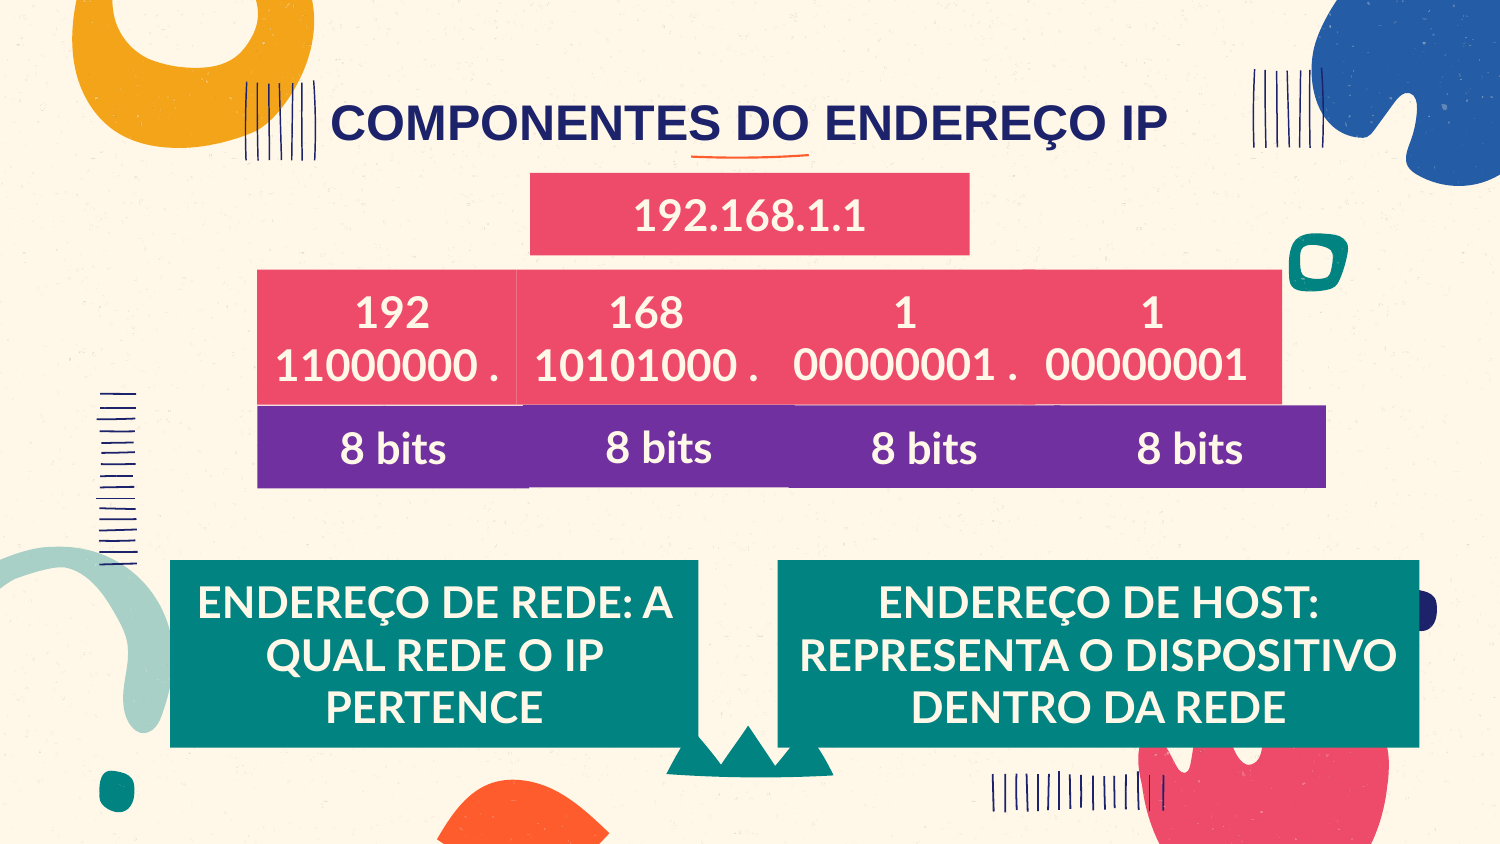

# COMPONENTES DO ENDEREÇO IP

192.168.1.1
1
00000001
1
00000001 .
 192
11000000 .
168
10101000 .
8 bits
8 bits
8 bits
8 bits
ENDEREÇO DE REDE: A QUAL REDE O IP PERTENCE
ENDEREÇO DE HOST: REPRESENTA O DISPOSITIVO DENTRO DA REDE